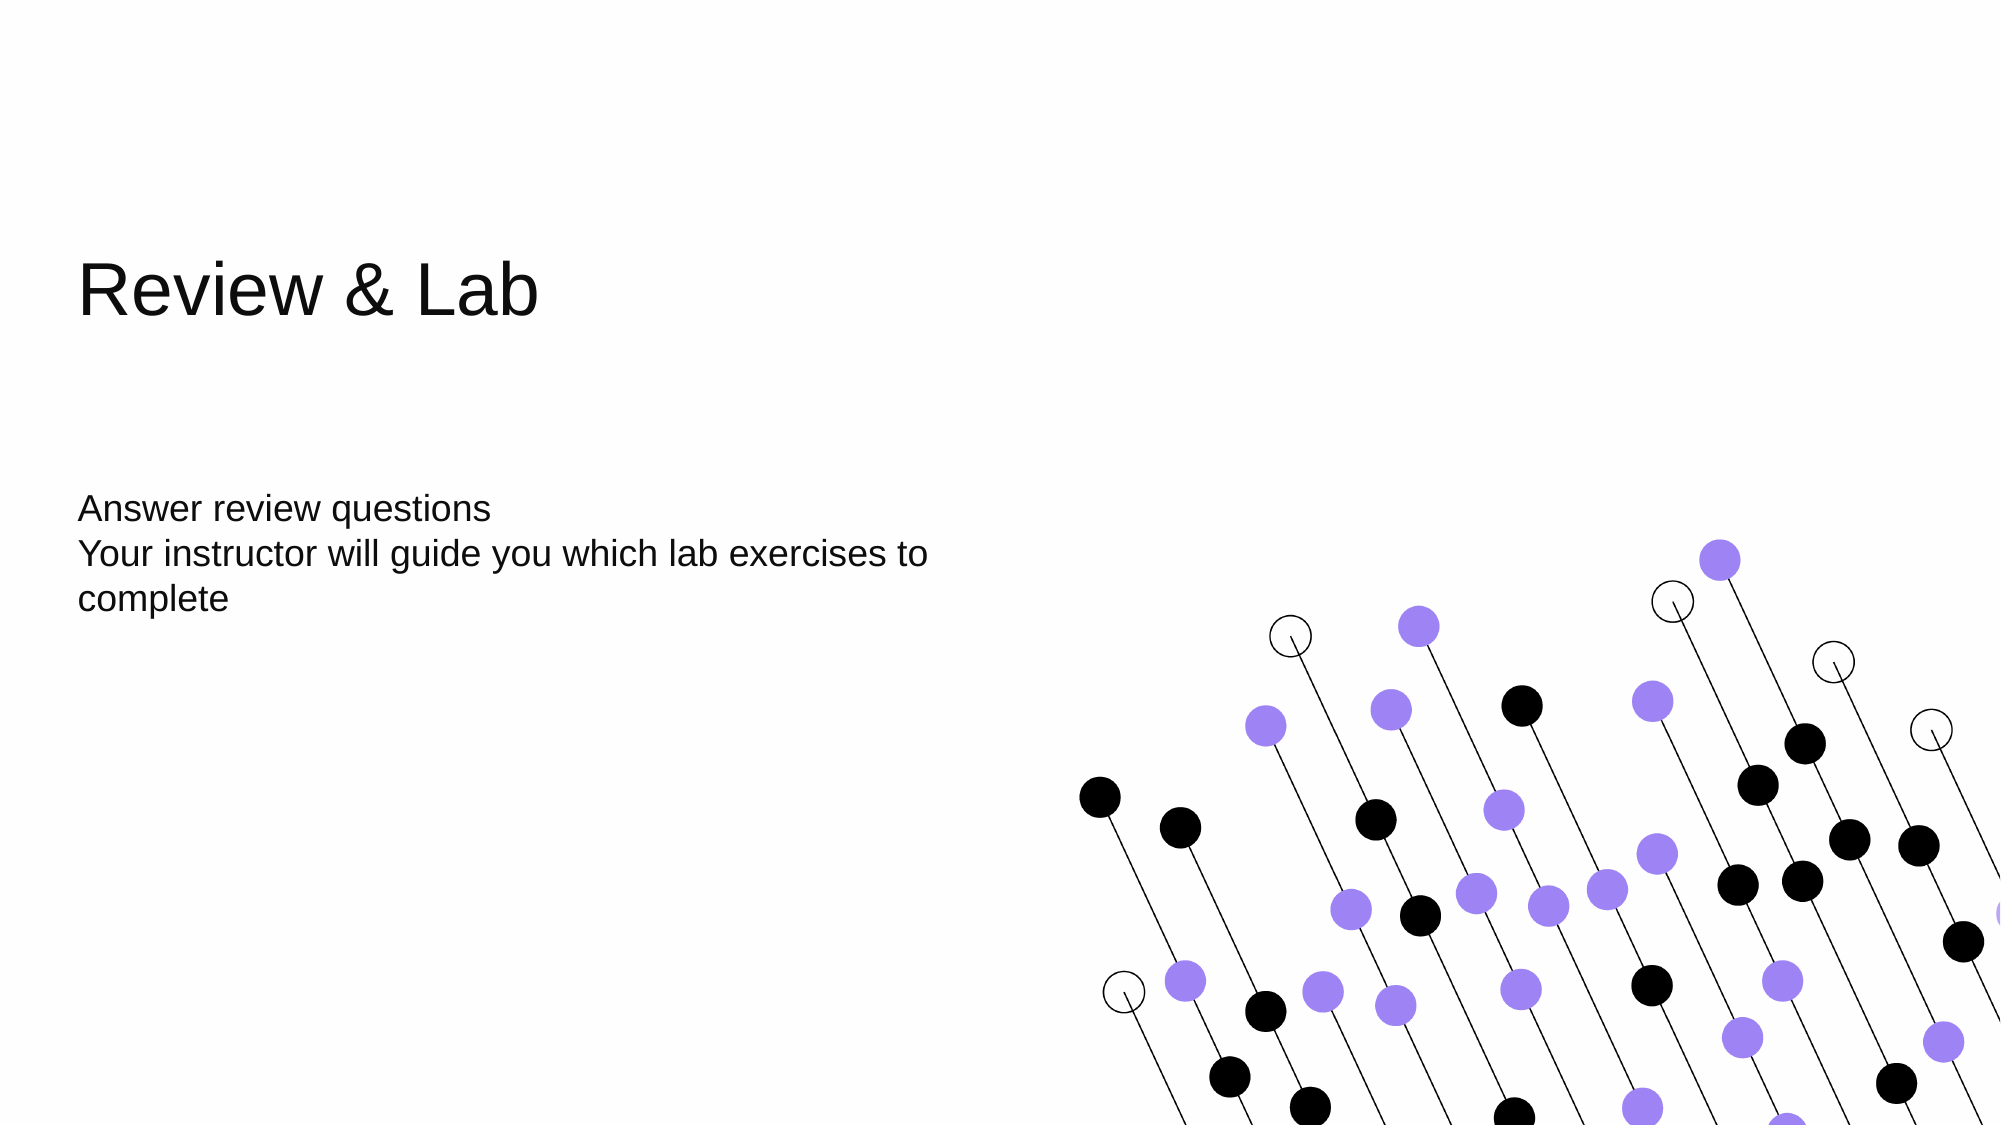

# Review & Lab
Answer review questions
Your instructor will guide you which lab exercises to complete